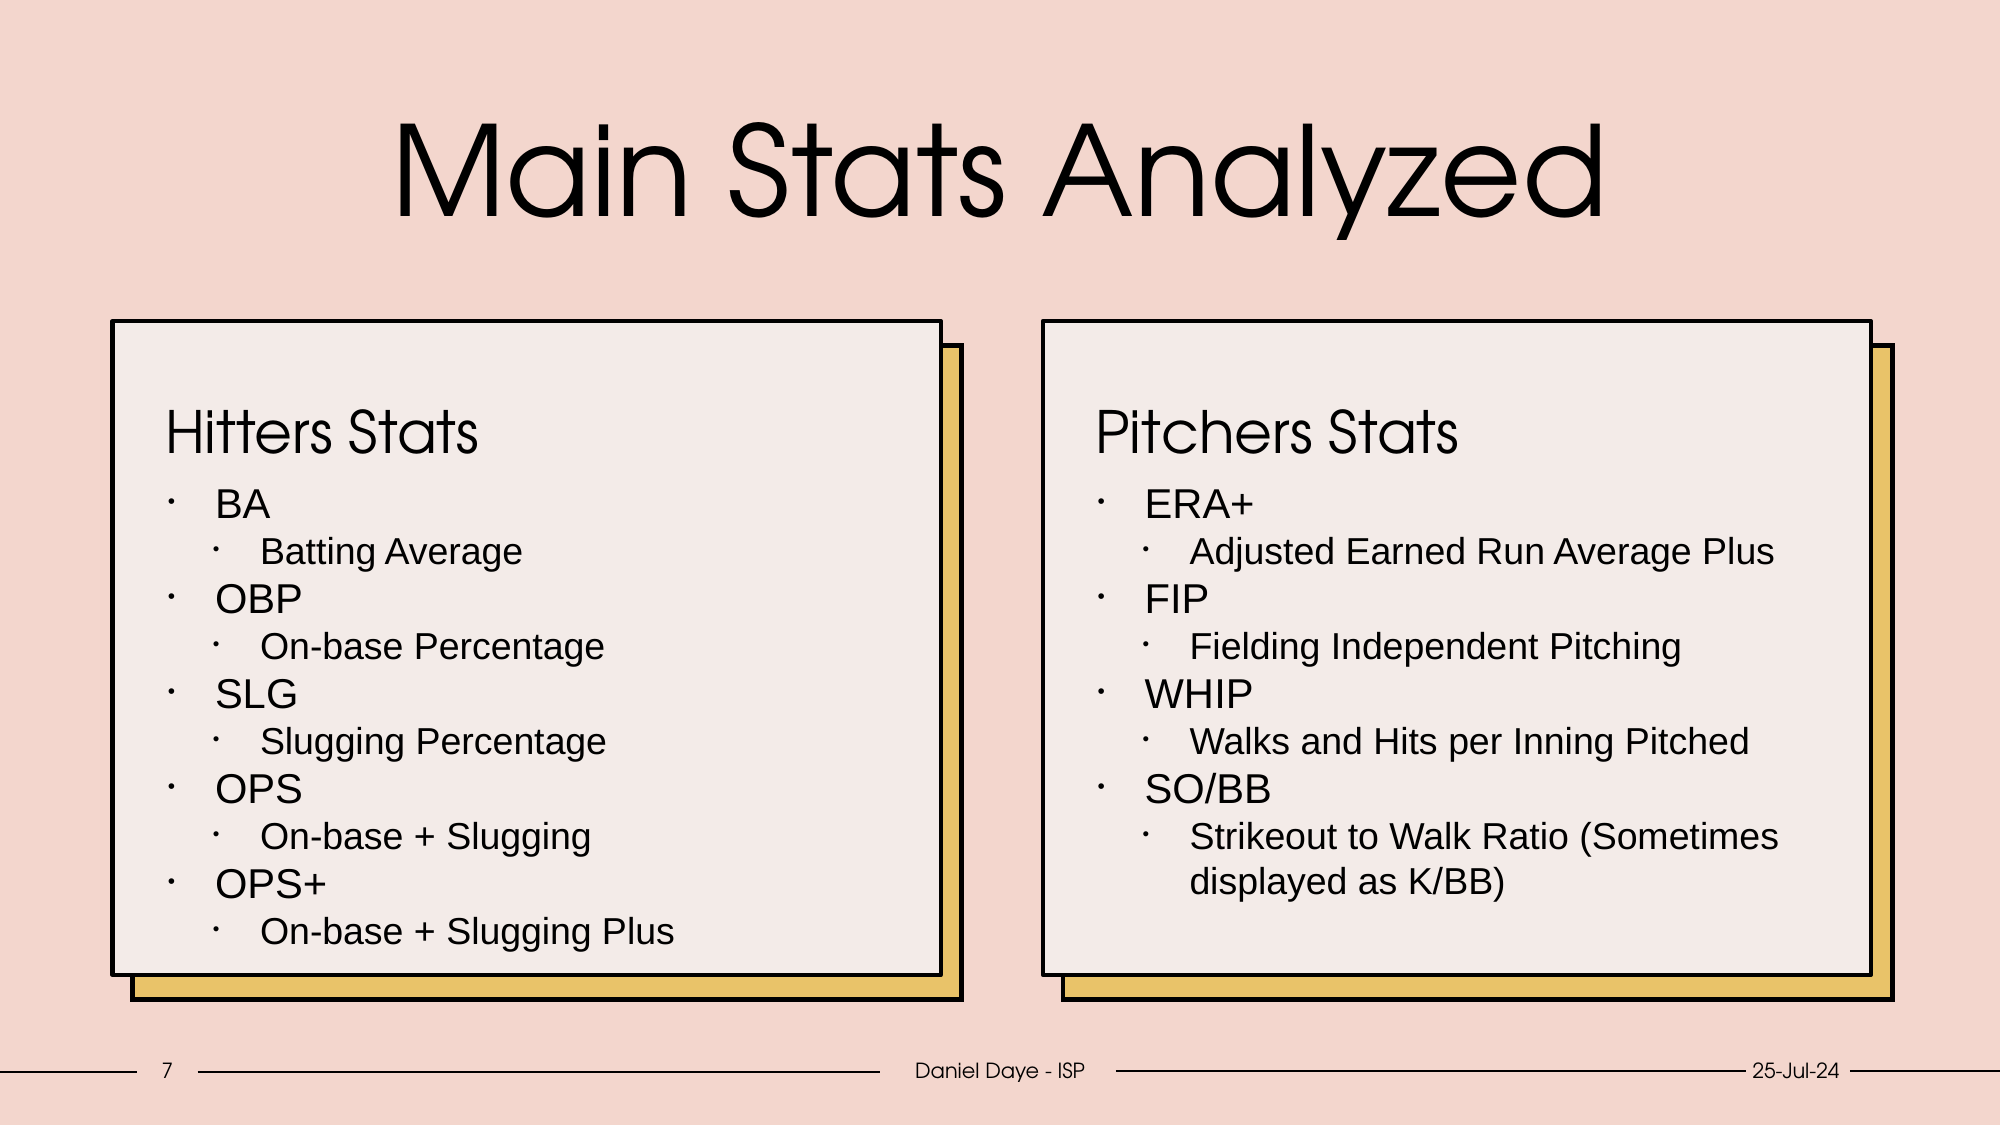

# Main Stats Analyzed
Hitters Stats
Pitchers Stats
BA
Batting Average
OBP
On-base Percentage
SLG
Slugging Percentage
OPS
On-base + Slugging
OPS+
On-base + Slugging Plus
ERA+
Adjusted Earned Run Average Plus
FIP
Fielding Independent Pitching
WHIP
Walks and Hits per Inning Pitched
SO/BB
Strikeout to Walk Ratio (Sometimes displayed as K/BB)
7
Daniel Daye - ISP
25-Jul-24